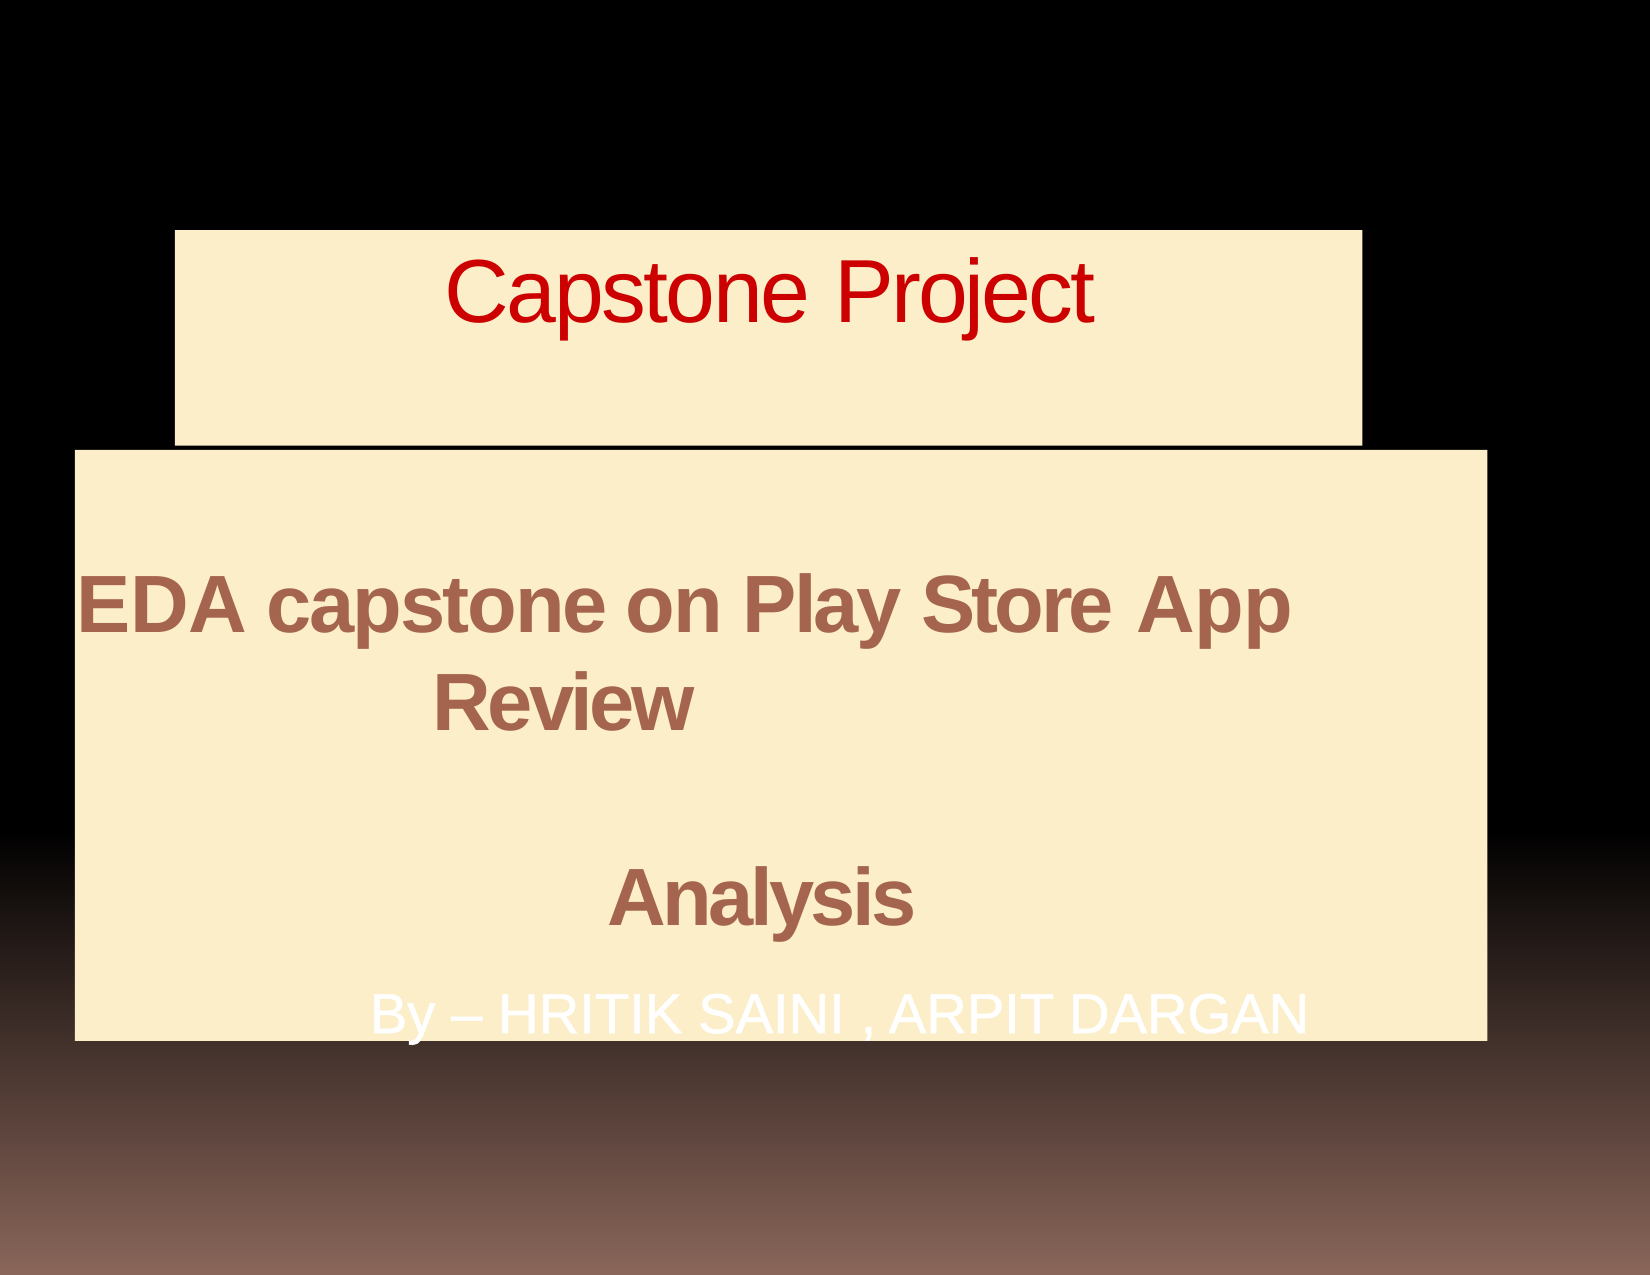

# Capstone Project

EDA capstone on Play Store App  Review                                                                                                           Analysis

By – HRITIK SAINI , ARPIT DARGAN